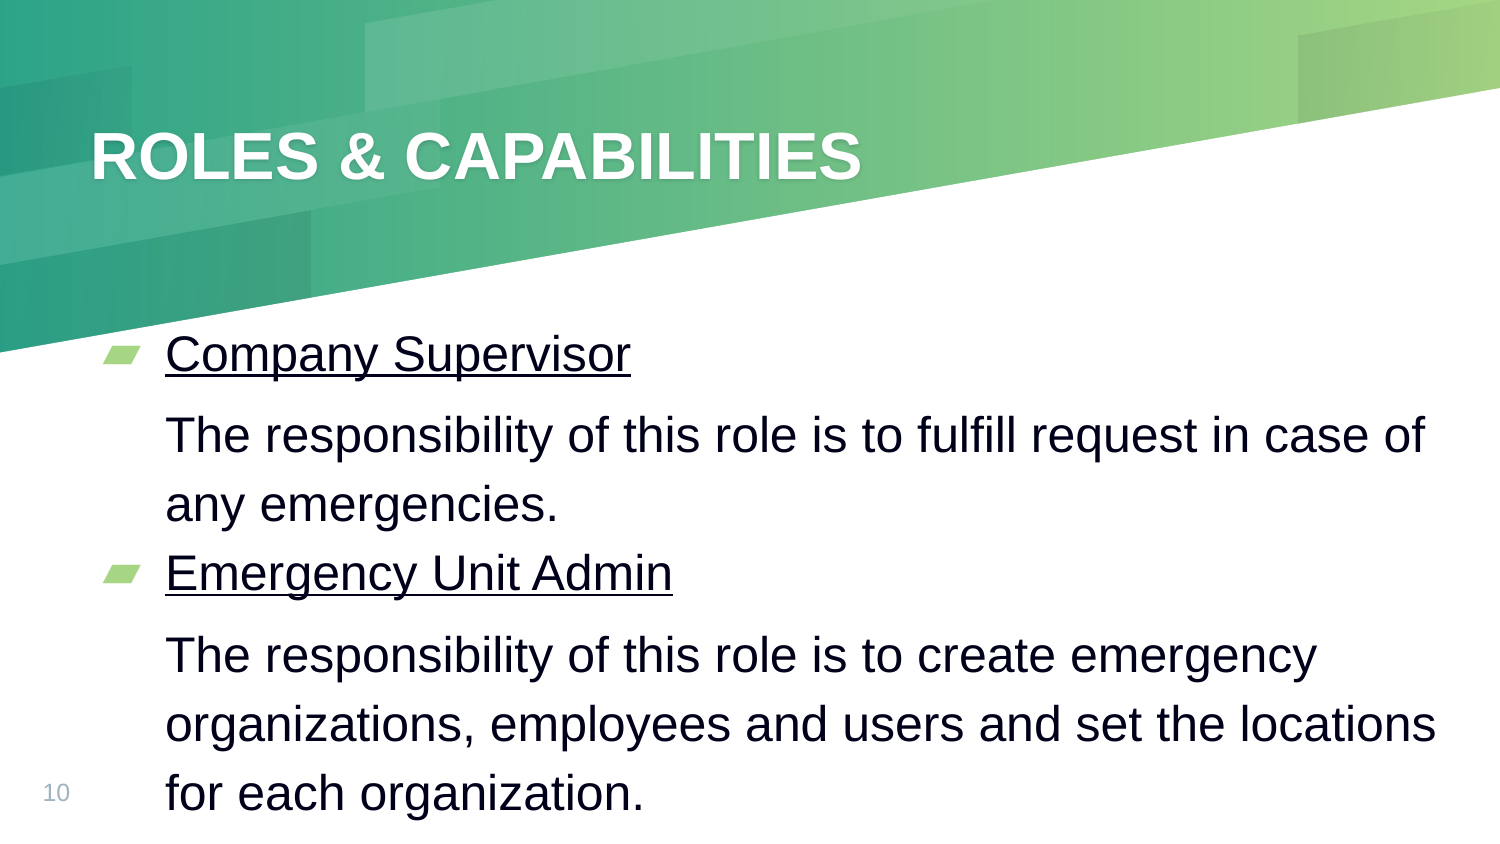

# ROLES & CAPABILITIES
Company Supervisor
The responsibility of this role is to fulfill request in case of any emergencies.
Emergency Unit Admin
The responsibility of this role is to create emergency organizations, employees and users and set the locations for each organization.
10